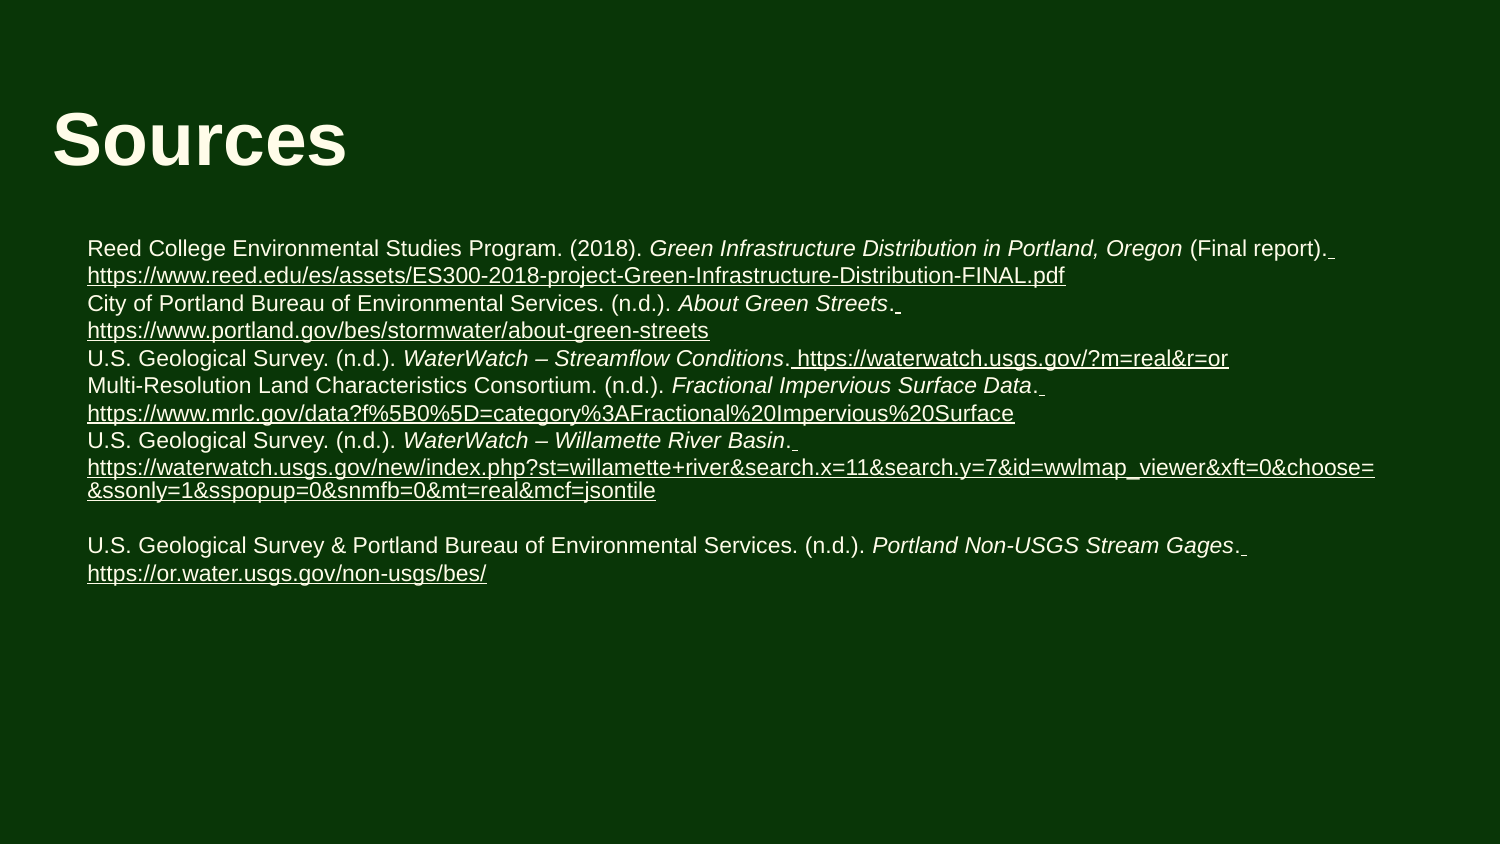

# Sources
Reed College Environmental Studies Program. (2018). Green Infrastructure Distribution in Portland, Oregon (Final report). https://www.reed.edu/es/assets/ES300-2018-project-Green-Infrastructure-Distribution-FINAL.pdf
City of Portland Bureau of Environmental Services. (n.d.). About Green Streets. https://www.portland.gov/bes/stormwater/about-green-streets
U.S. Geological Survey. (n.d.). WaterWatch – Streamflow Conditions. https://waterwatch.usgs.gov/?m=real&r=or
Multi-Resolution Land Characteristics Consortium. (n.d.). Fractional Impervious Surface Data. https://www.mrlc.gov/data?f%5B0%5D=category%3AFractional%20Impervious%20Surface
U.S. Geological Survey. (n.d.). WaterWatch – Willamette River Basin. https://waterwatch.usgs.gov/new/index.php?st=willamette+river&search.x=11&search.y=7&id=wwlmap_viewer&xft=0&choose=&ssonly=1&sspopup=0&snmfb=0&mt=real&mcf=jsontile
U.S. Geological Survey & Portland Bureau of Environmental Services. (n.d.). Portland Non-USGS Stream Gages. https://or.water.usgs.gov/non-usgs/bes/